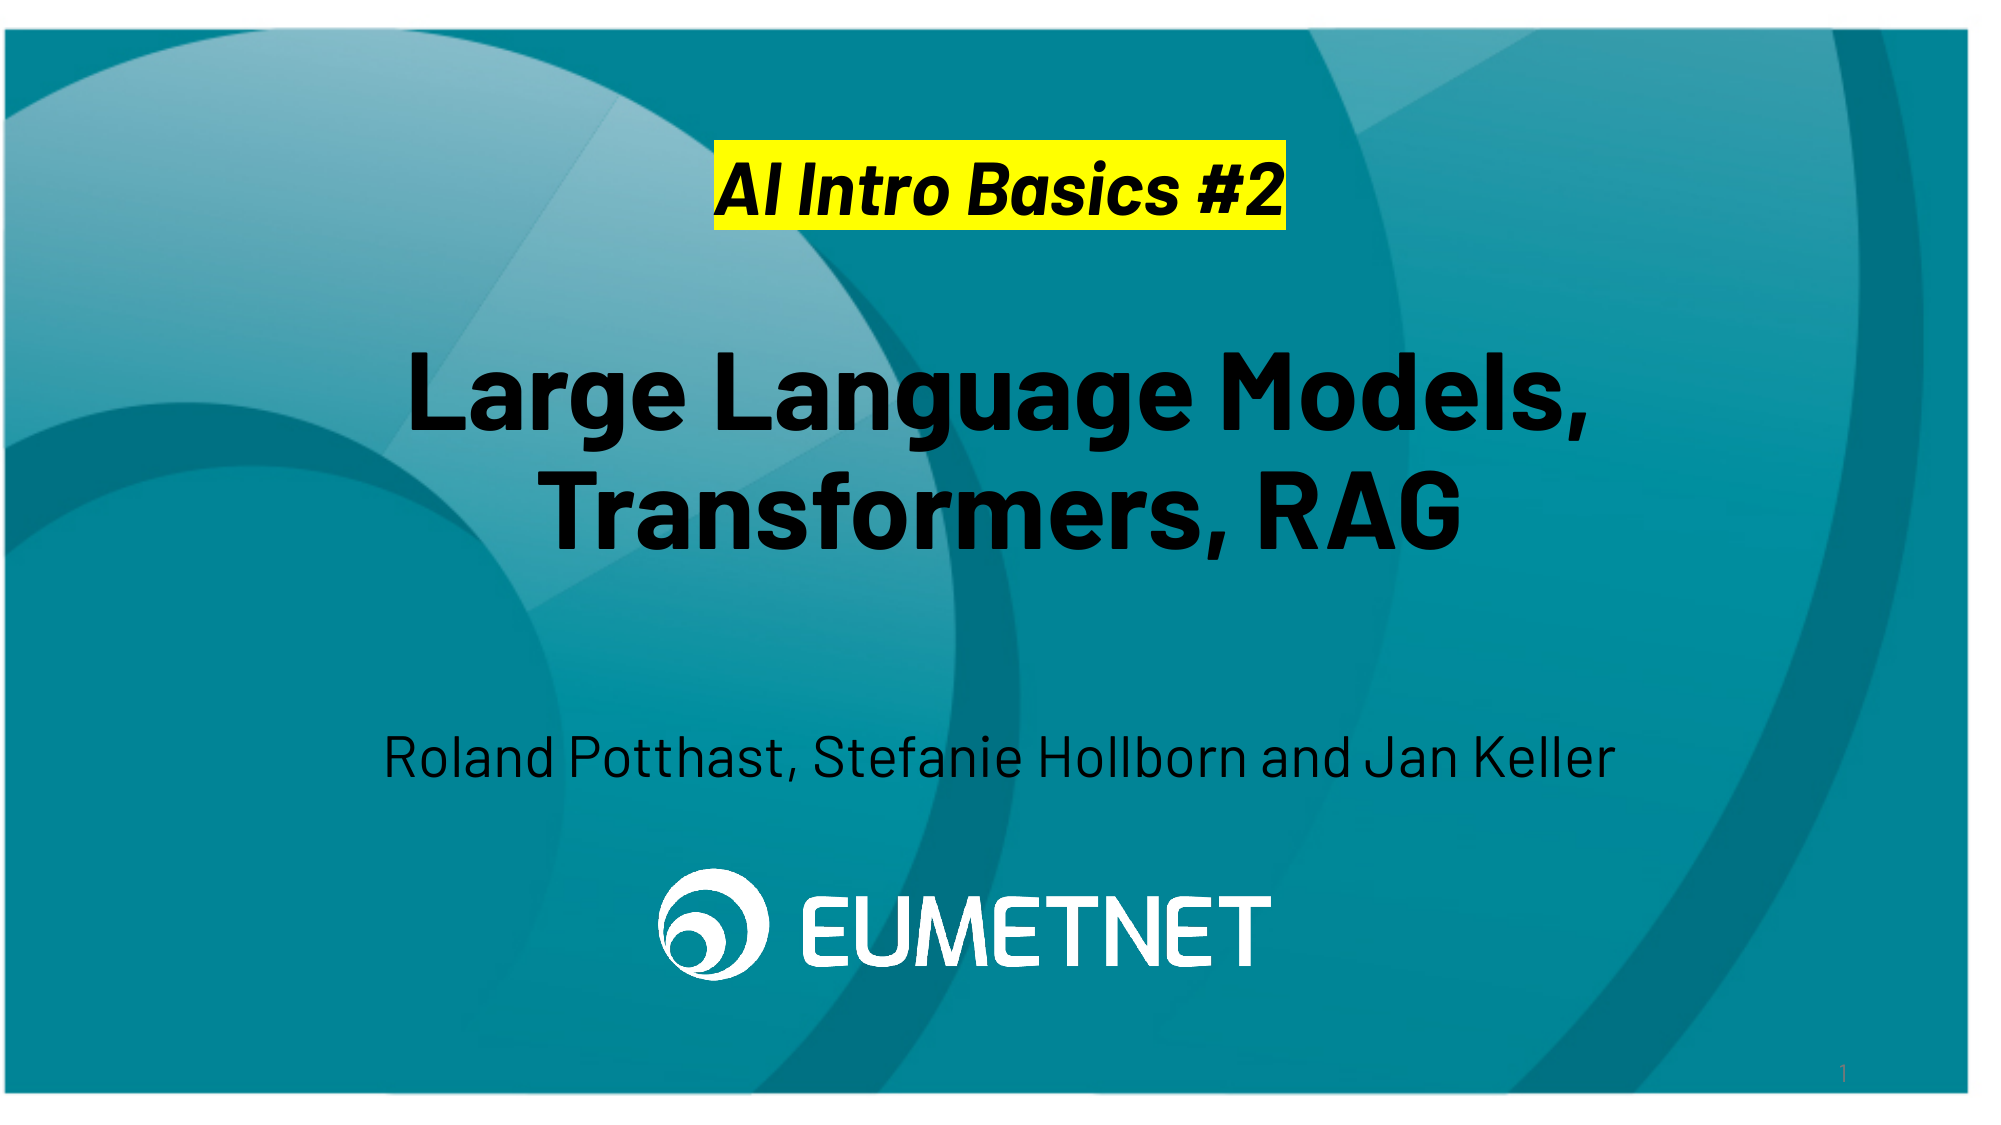

# AI Intro Basics #2
Large Language Models, Transformers, RAG
Roland Potthast, Stefanie Hollborn and Jan Keller
1